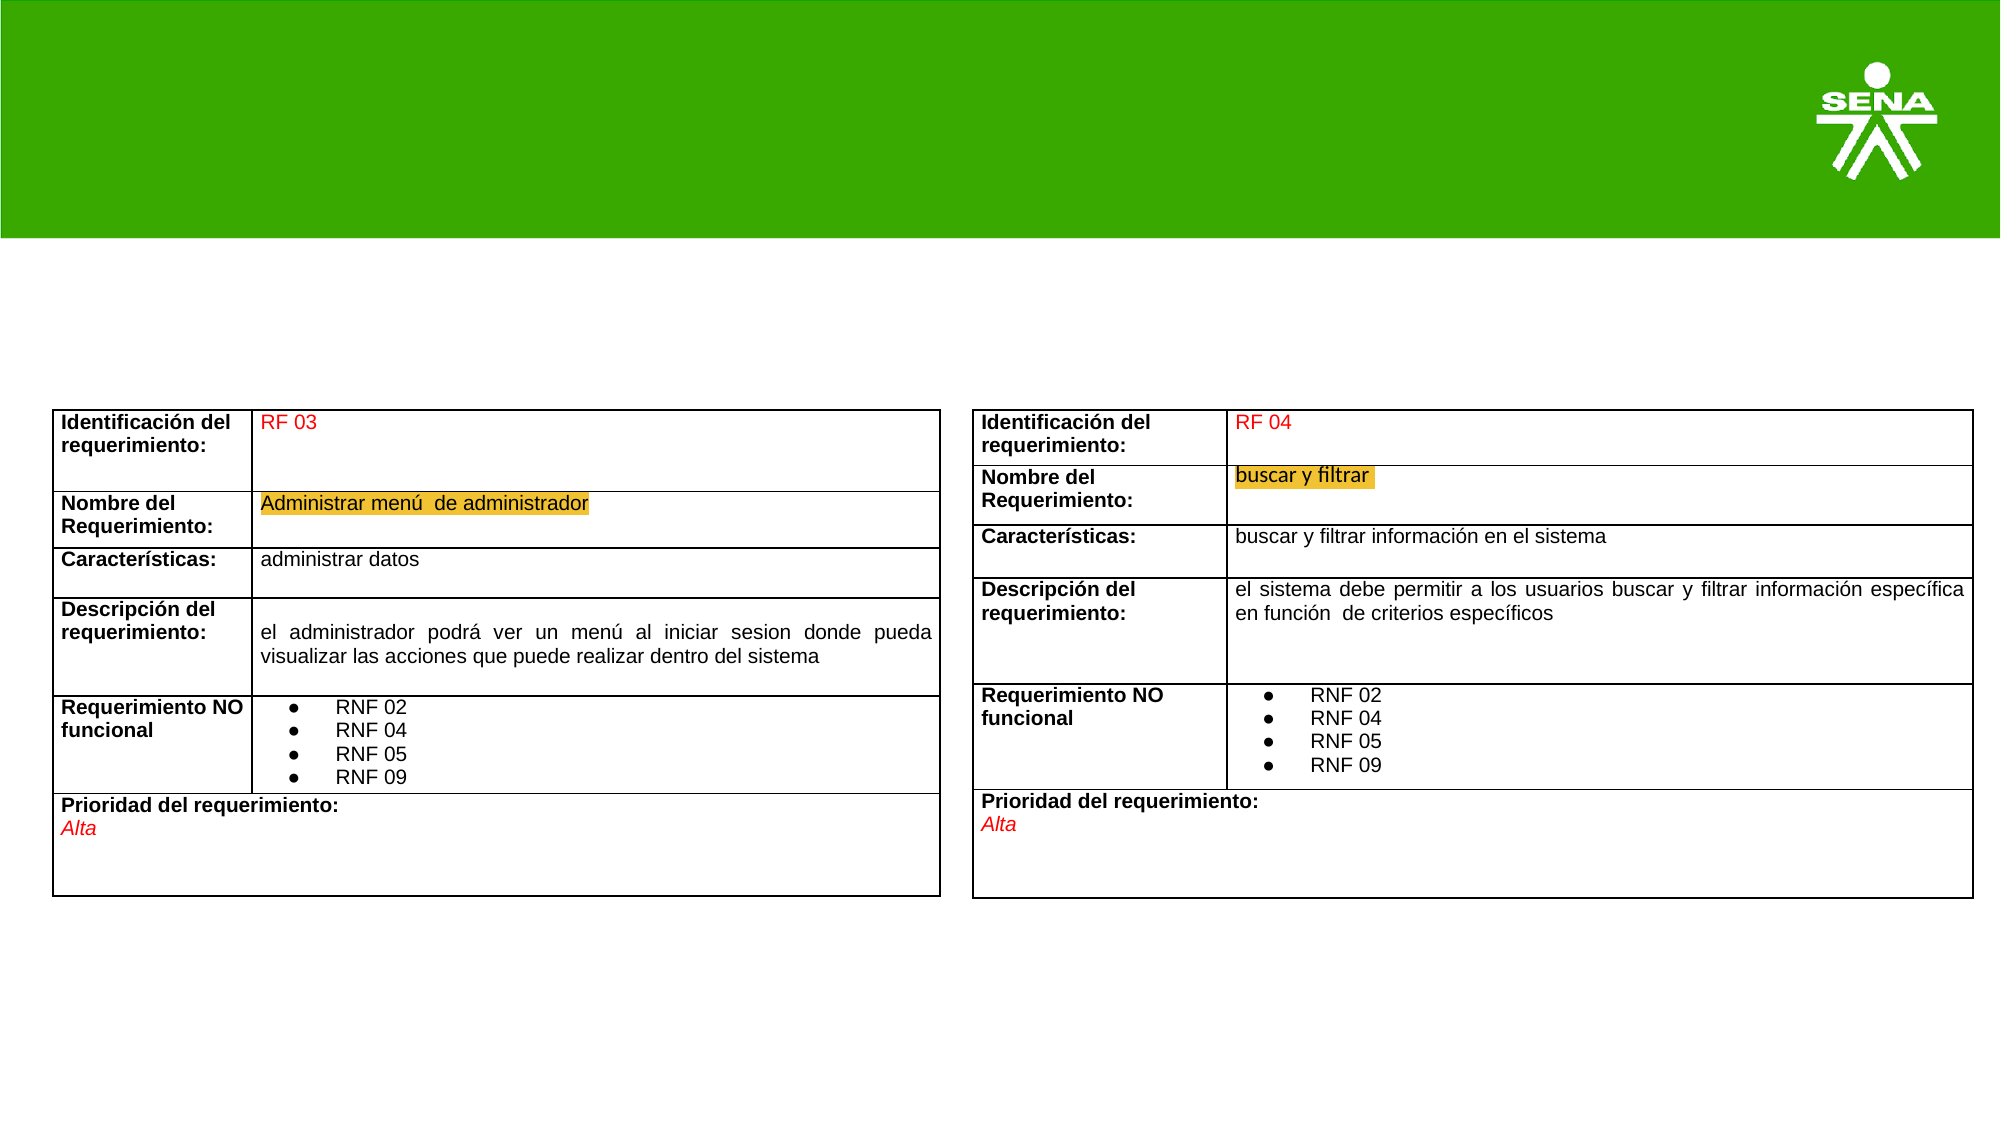

| Identificación del requerimiento: | RF 03 |
| --- | --- |
| Nombre del Requerimiento: | Administrar menú de administrador |
| Características: | administrar datos |
| Descripción del requerimiento: | el administrador podrá ver un menú al iniciar sesion donde pueda visualizar las acciones que puede realizar dentro del sistema |
| Requerimiento NO funcional | RNF 02 RNF 04 RNF 05 RNF 09 |
| Prioridad del requerimiento: Alta |  |
| Identificación del requerimiento: | RF 04 |
| --- | --- |
| Nombre del Requerimiento: | buscar y filtrar |
| Características: | buscar y filtrar información en el sistema |
| Descripción del requerimiento: | el sistema debe permitir a los usuarios buscar y filtrar información específica en función de criterios específicos |
| Requerimiento NO funcional | RNF 02 RNF 04 RNF 05 RNF 09 |
| Prioridad del requerimiento: Alta |  |